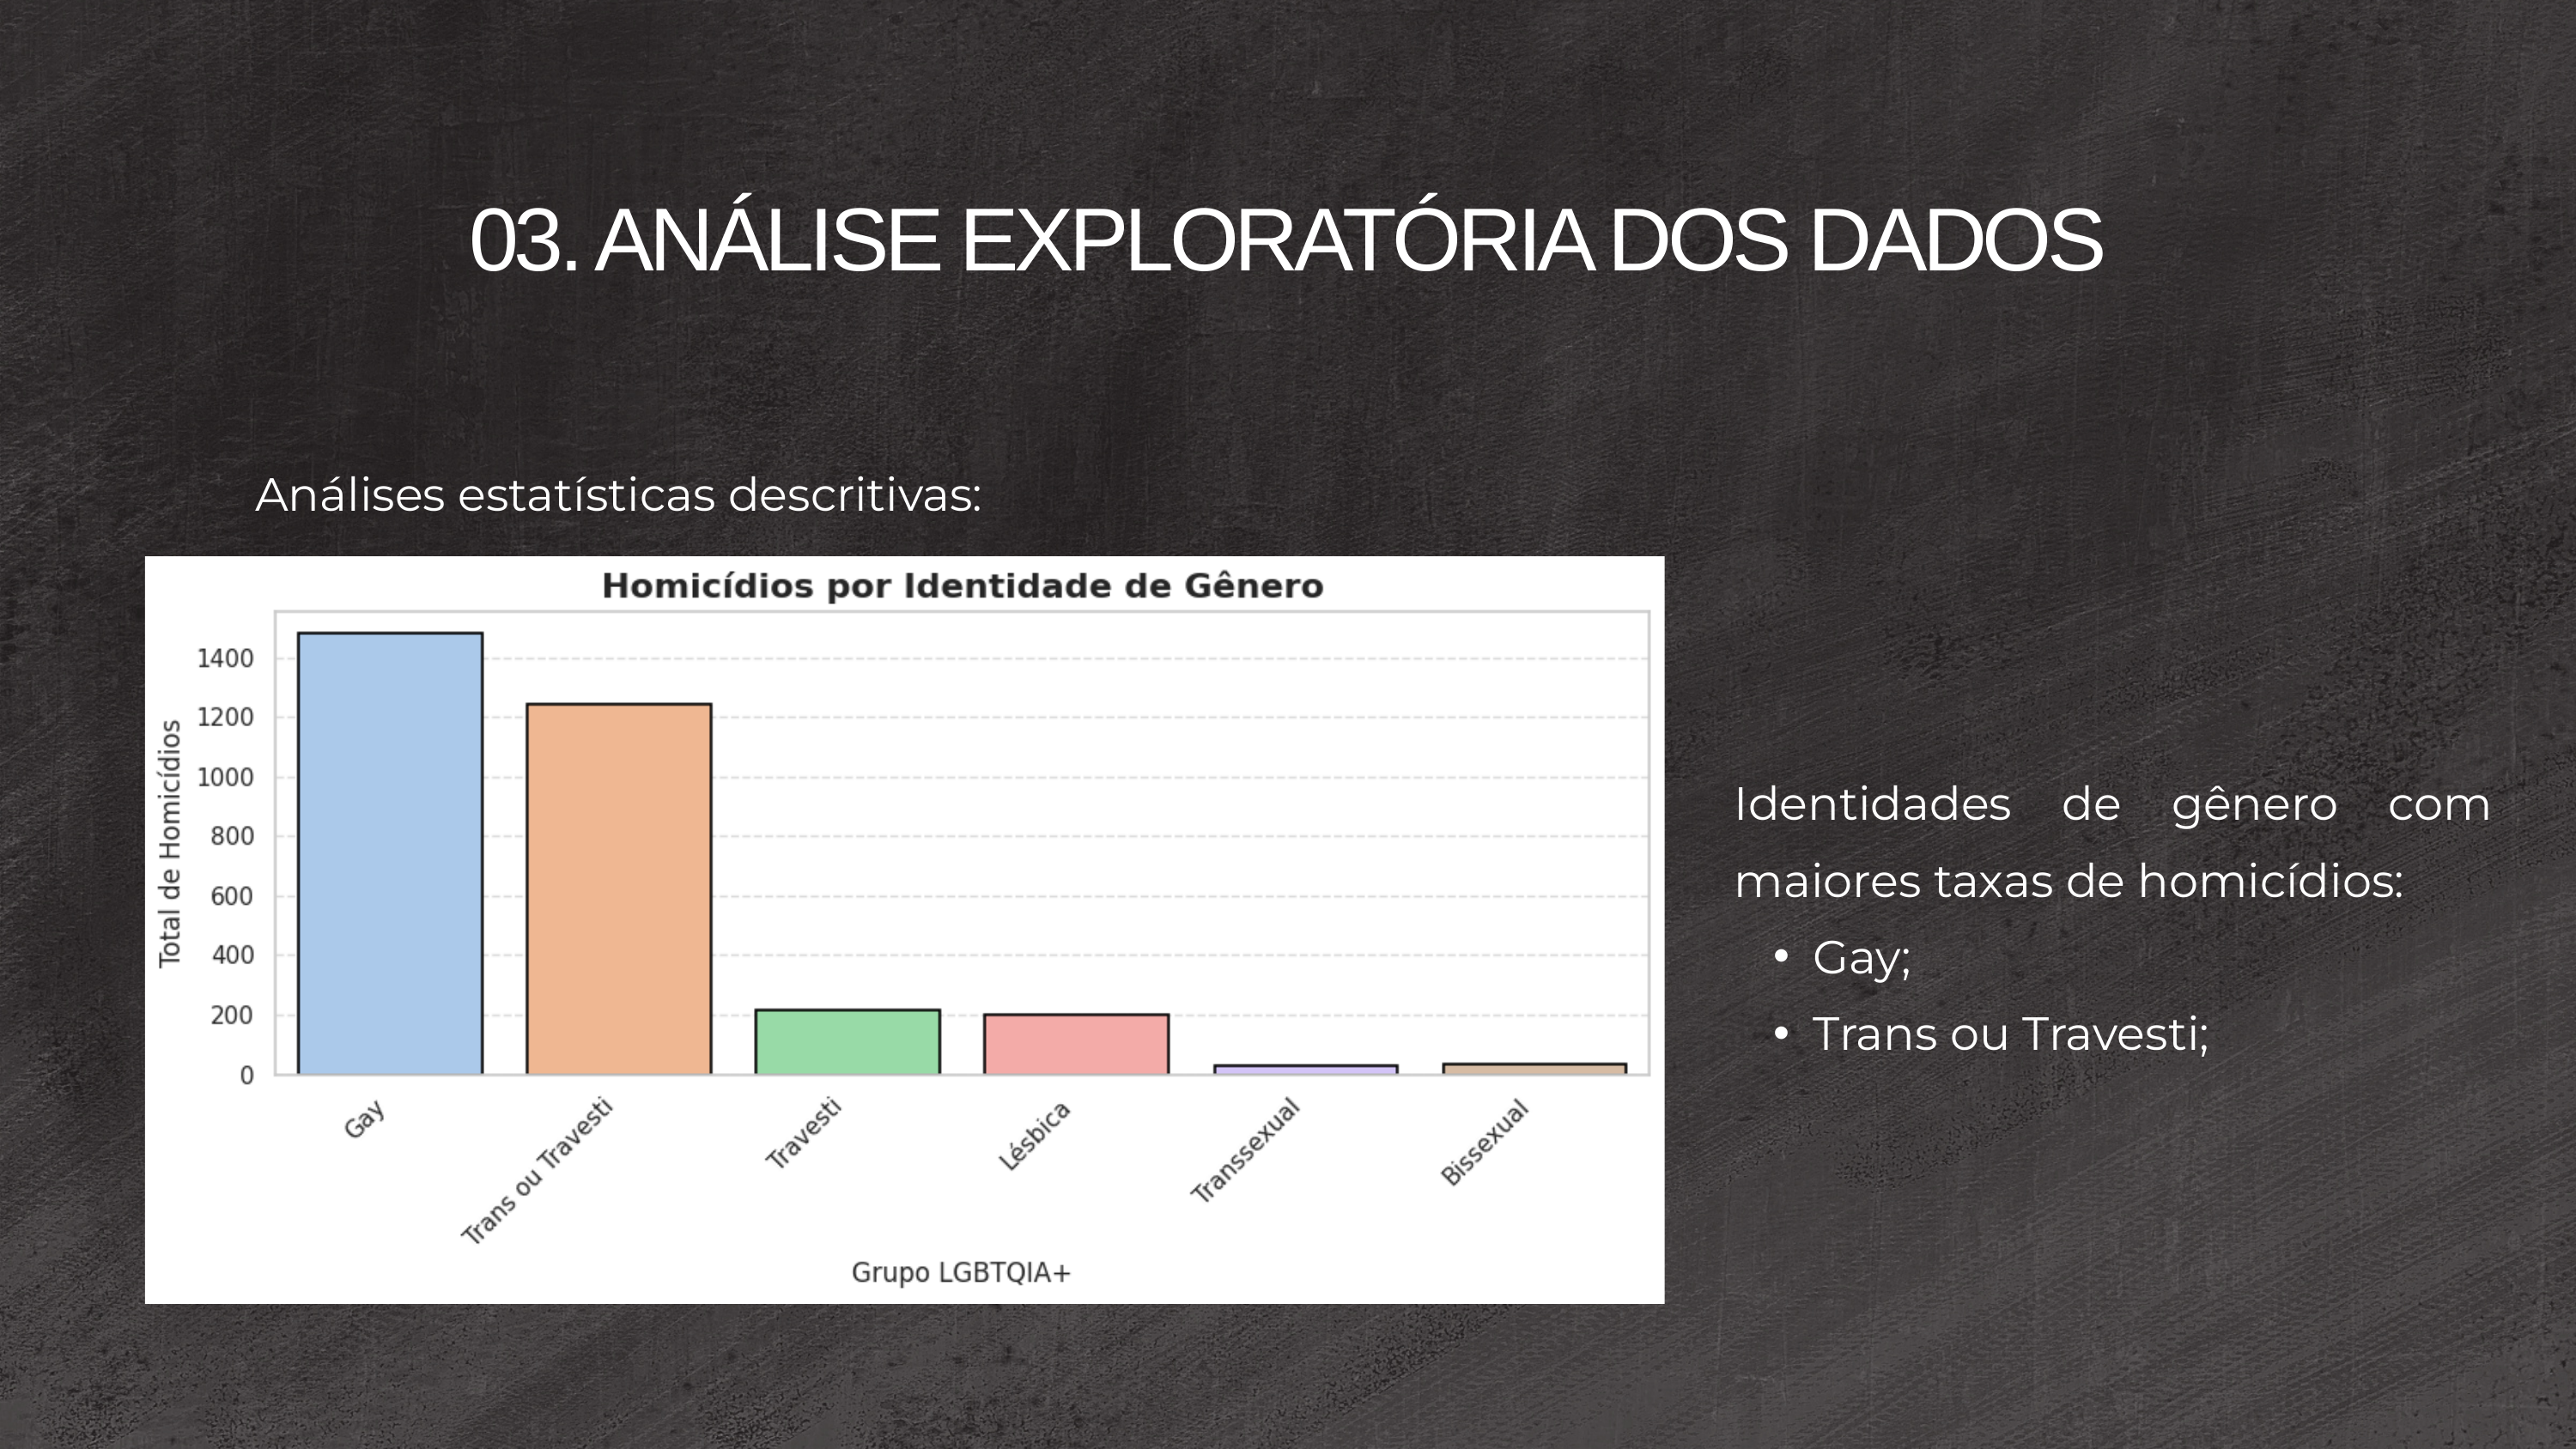

03. ANÁLISE EXPLORATÓRIA DOS DADOS
Análises estatísticas descritivas:

Identidades de gênero com maiores taxas de homicídios:
Gay;
Trans ou Travesti;